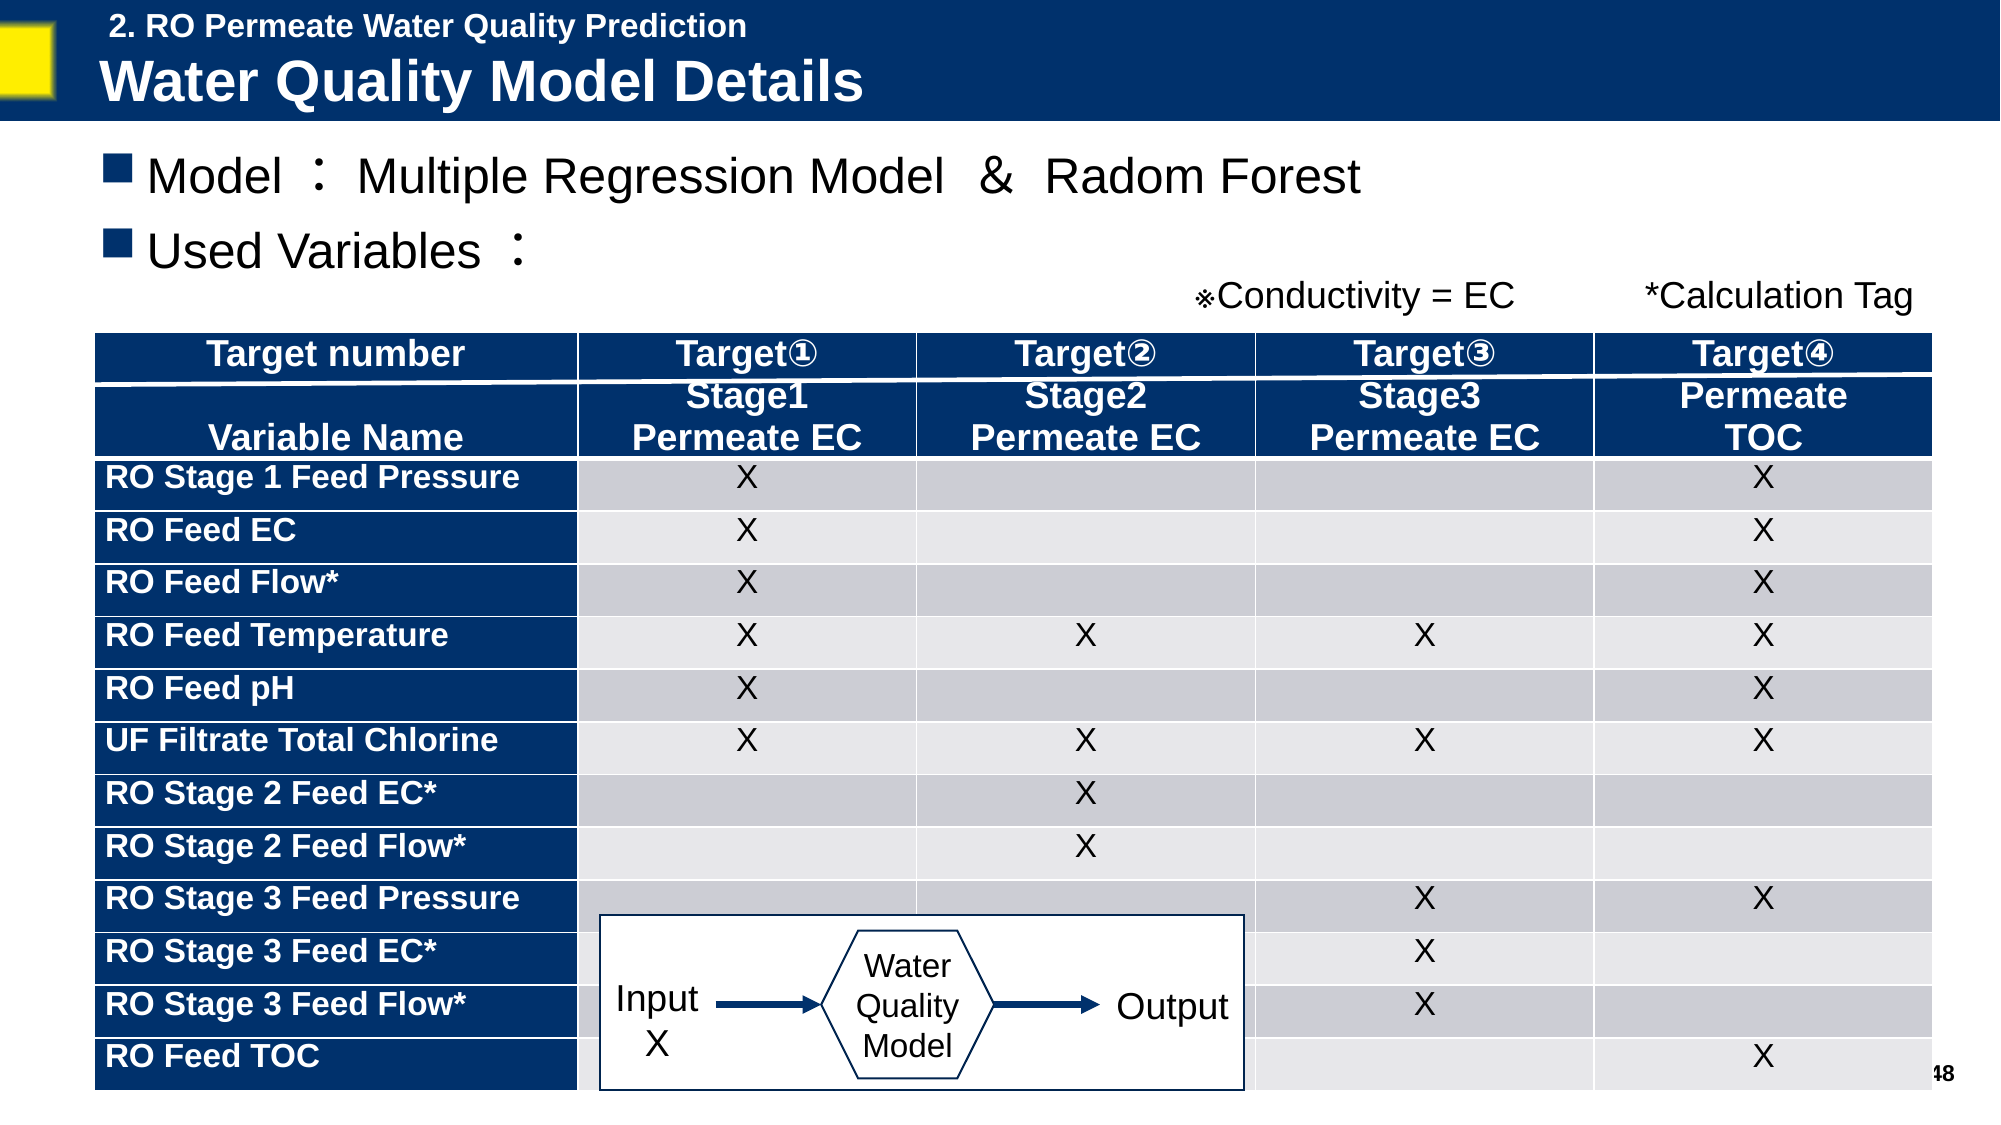

2. RO Permeate Water Quality Prediction
Water Quality Model Details
Model：Multiple Regression Model ＆ Radom Forest
Used Variables：

※Conductivity = EC	*Calculation Tag
| Target number Variable Name | Target① Stage1 Permeate EC | Target② Stage2 Permeate EC | Target③ Stage3 Permeate EC | Target④ Permeate TOC |
| --- | --- | --- | --- | --- |
| RO Stage 1 Feed Pressure | X |  |  | X |
| RO Feed EC | X |  |  | X |
| RO Feed Flow\* | X |  |  | X |
| RO Feed Temperature | X | X | X | X |
| RO Feed pH | X |  |  | X |
| UF Filtrate Total Chlorine | X | X | X | X |
| RO Stage 2 Feed EC\* |  | X |  |  |
| RO Stage 2 Feed Flow\* |  | X |  |  |
| RO Stage 3 Feed Pressure |  |  | X | X |
| RO Stage 3 Feed EC\* |  |  | X |  |
| RO Stage 3 Feed Flow\* |  |  | X |  |
| RO Feed TOC |  |  |  | X |

Water Quality Model
Input
X
Output

48